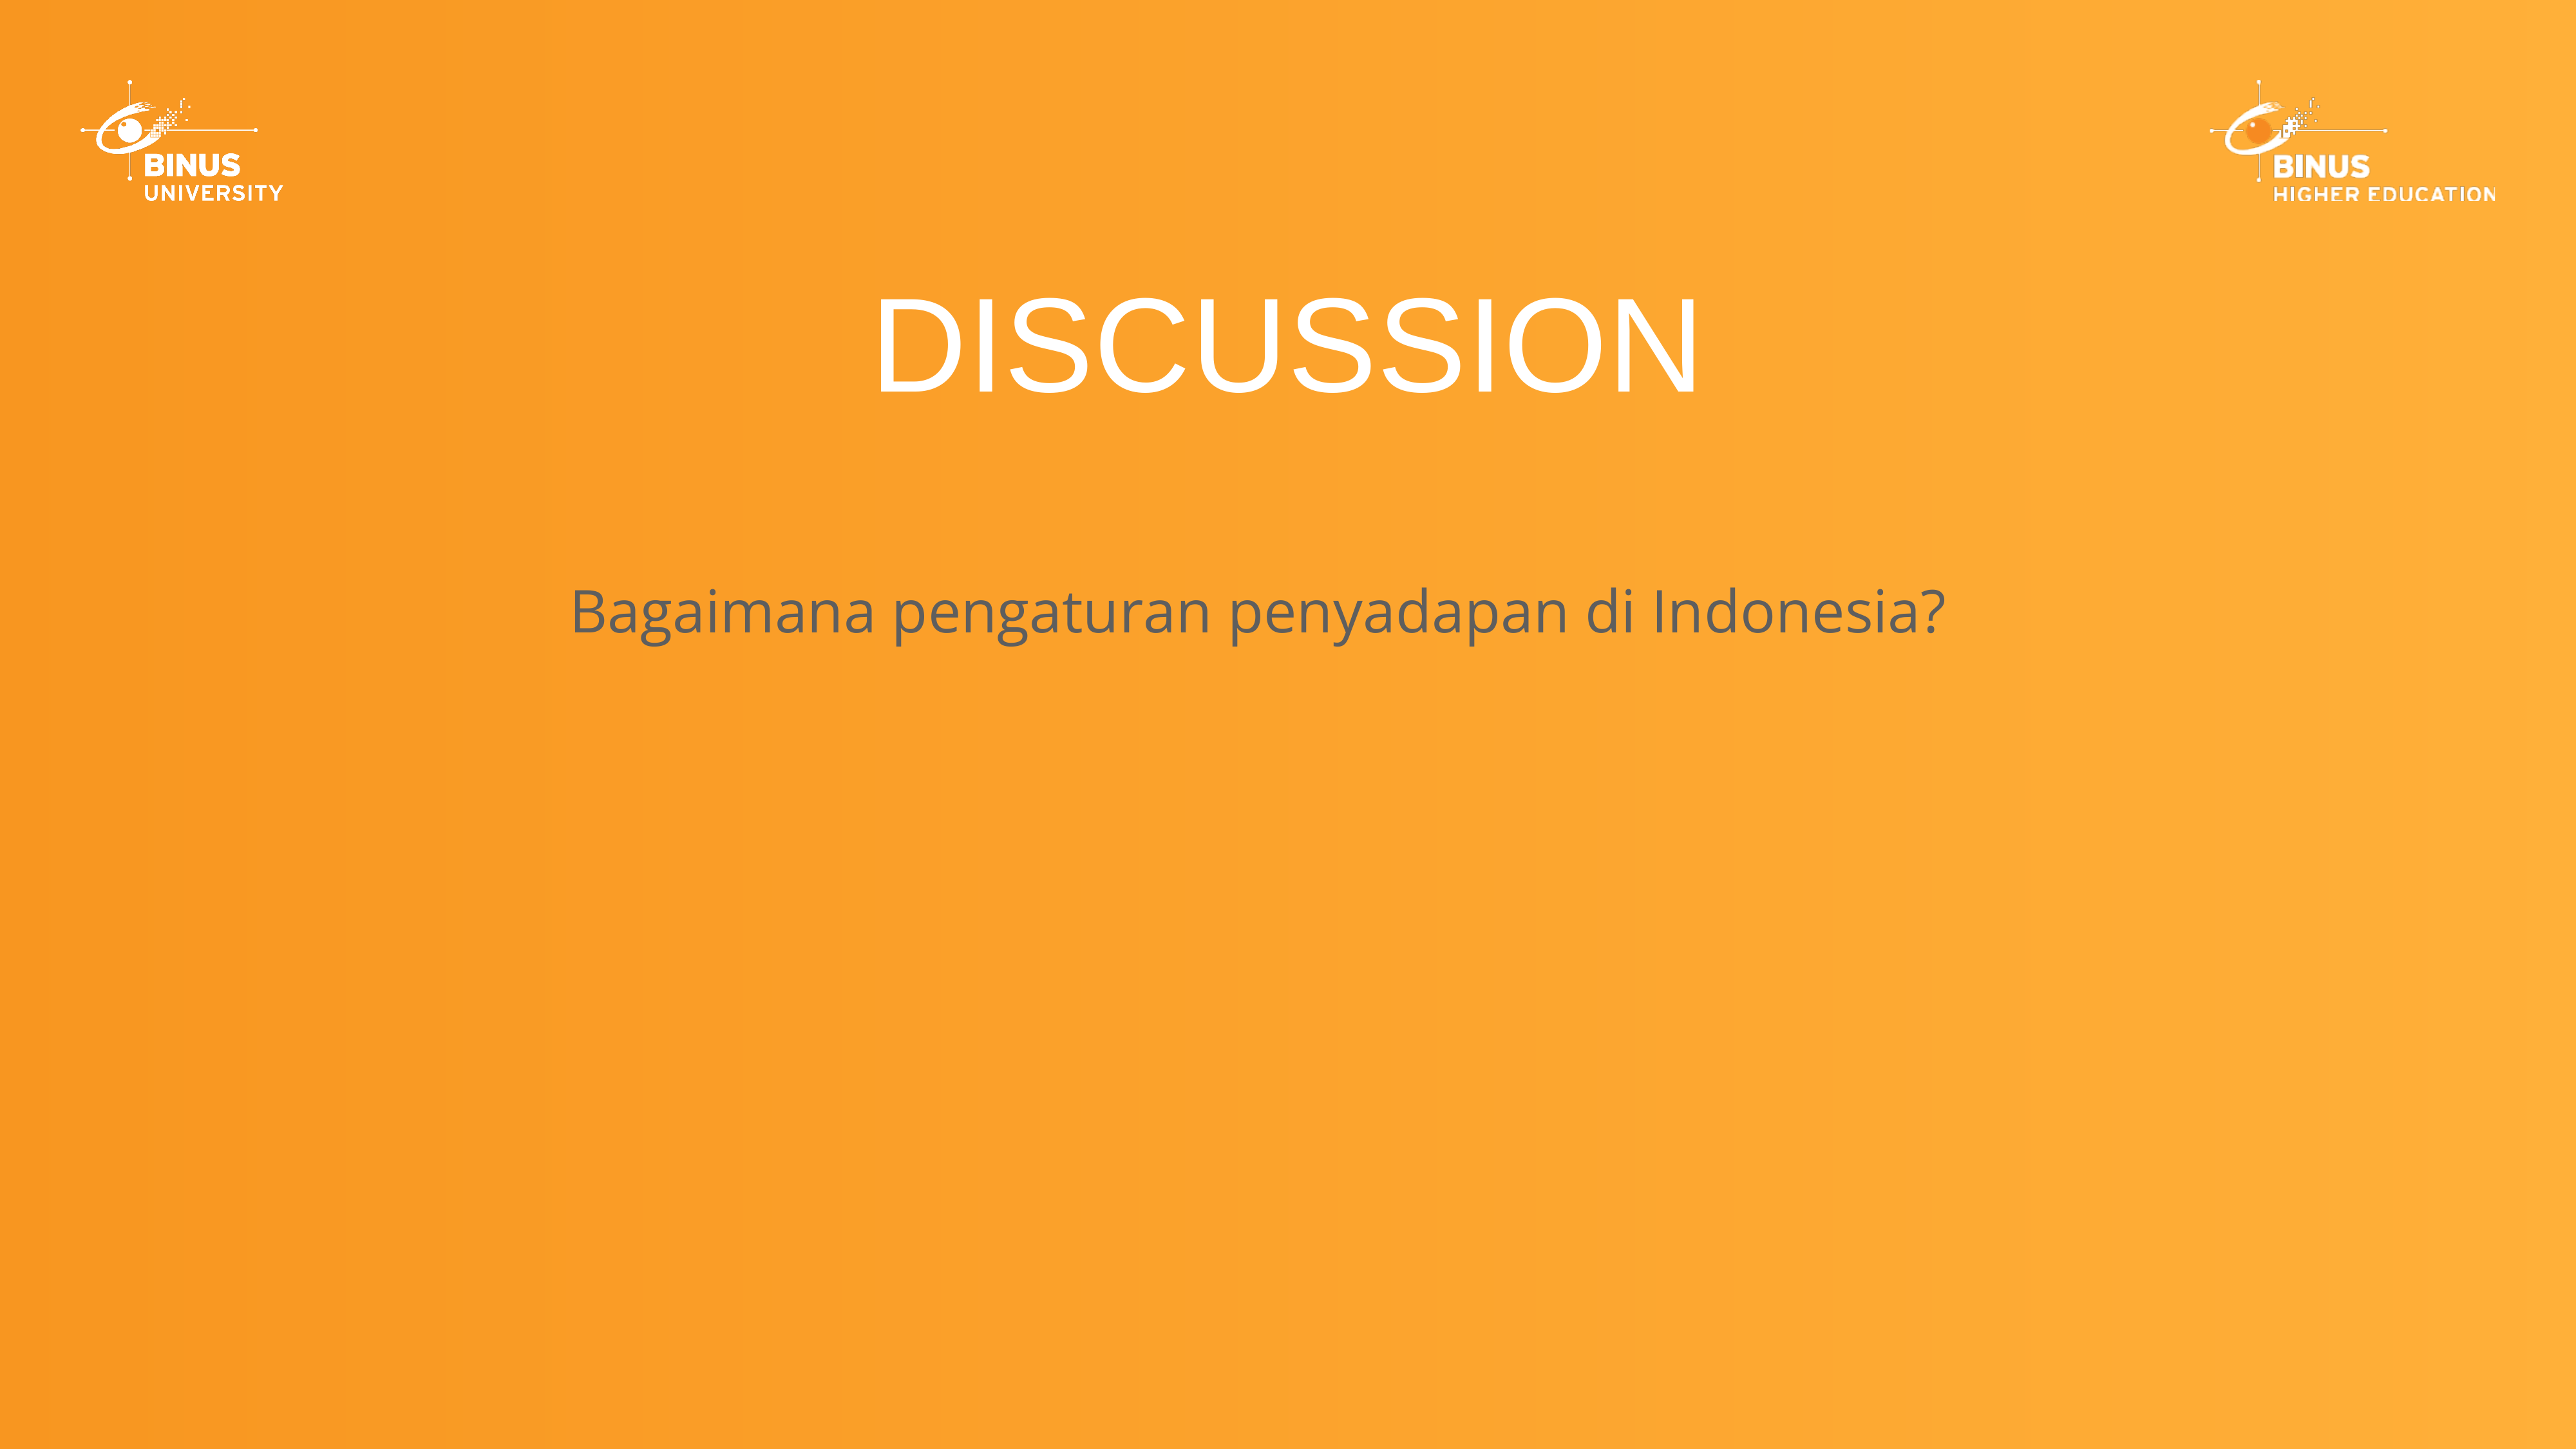

# DISCUSSION
Bagaimana pengaturan penyadapan di Indonesia?